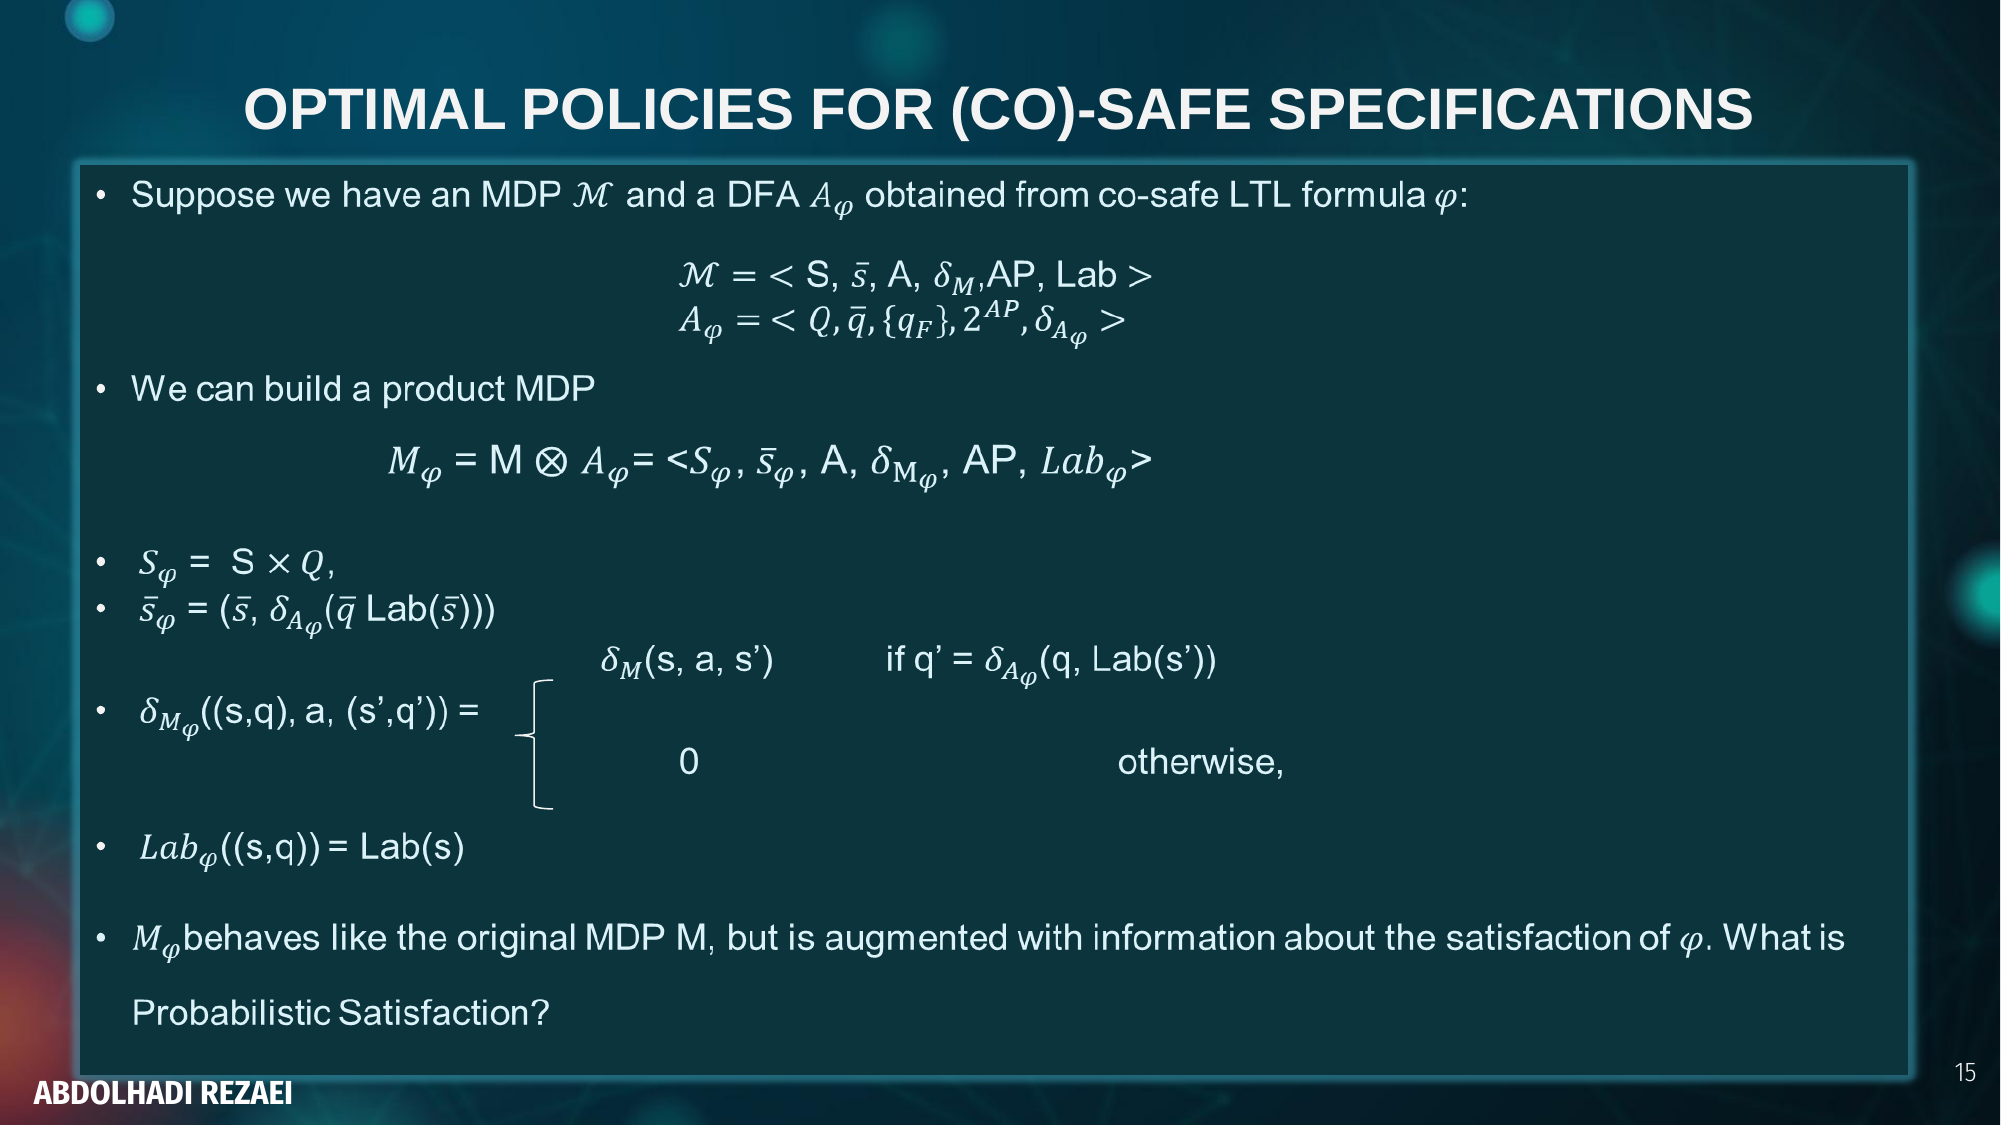

# OPTIMAL POLICIES FOR (CO)-SAFE SPECIFICATIONS

15
ABDOLHADI REZAEI